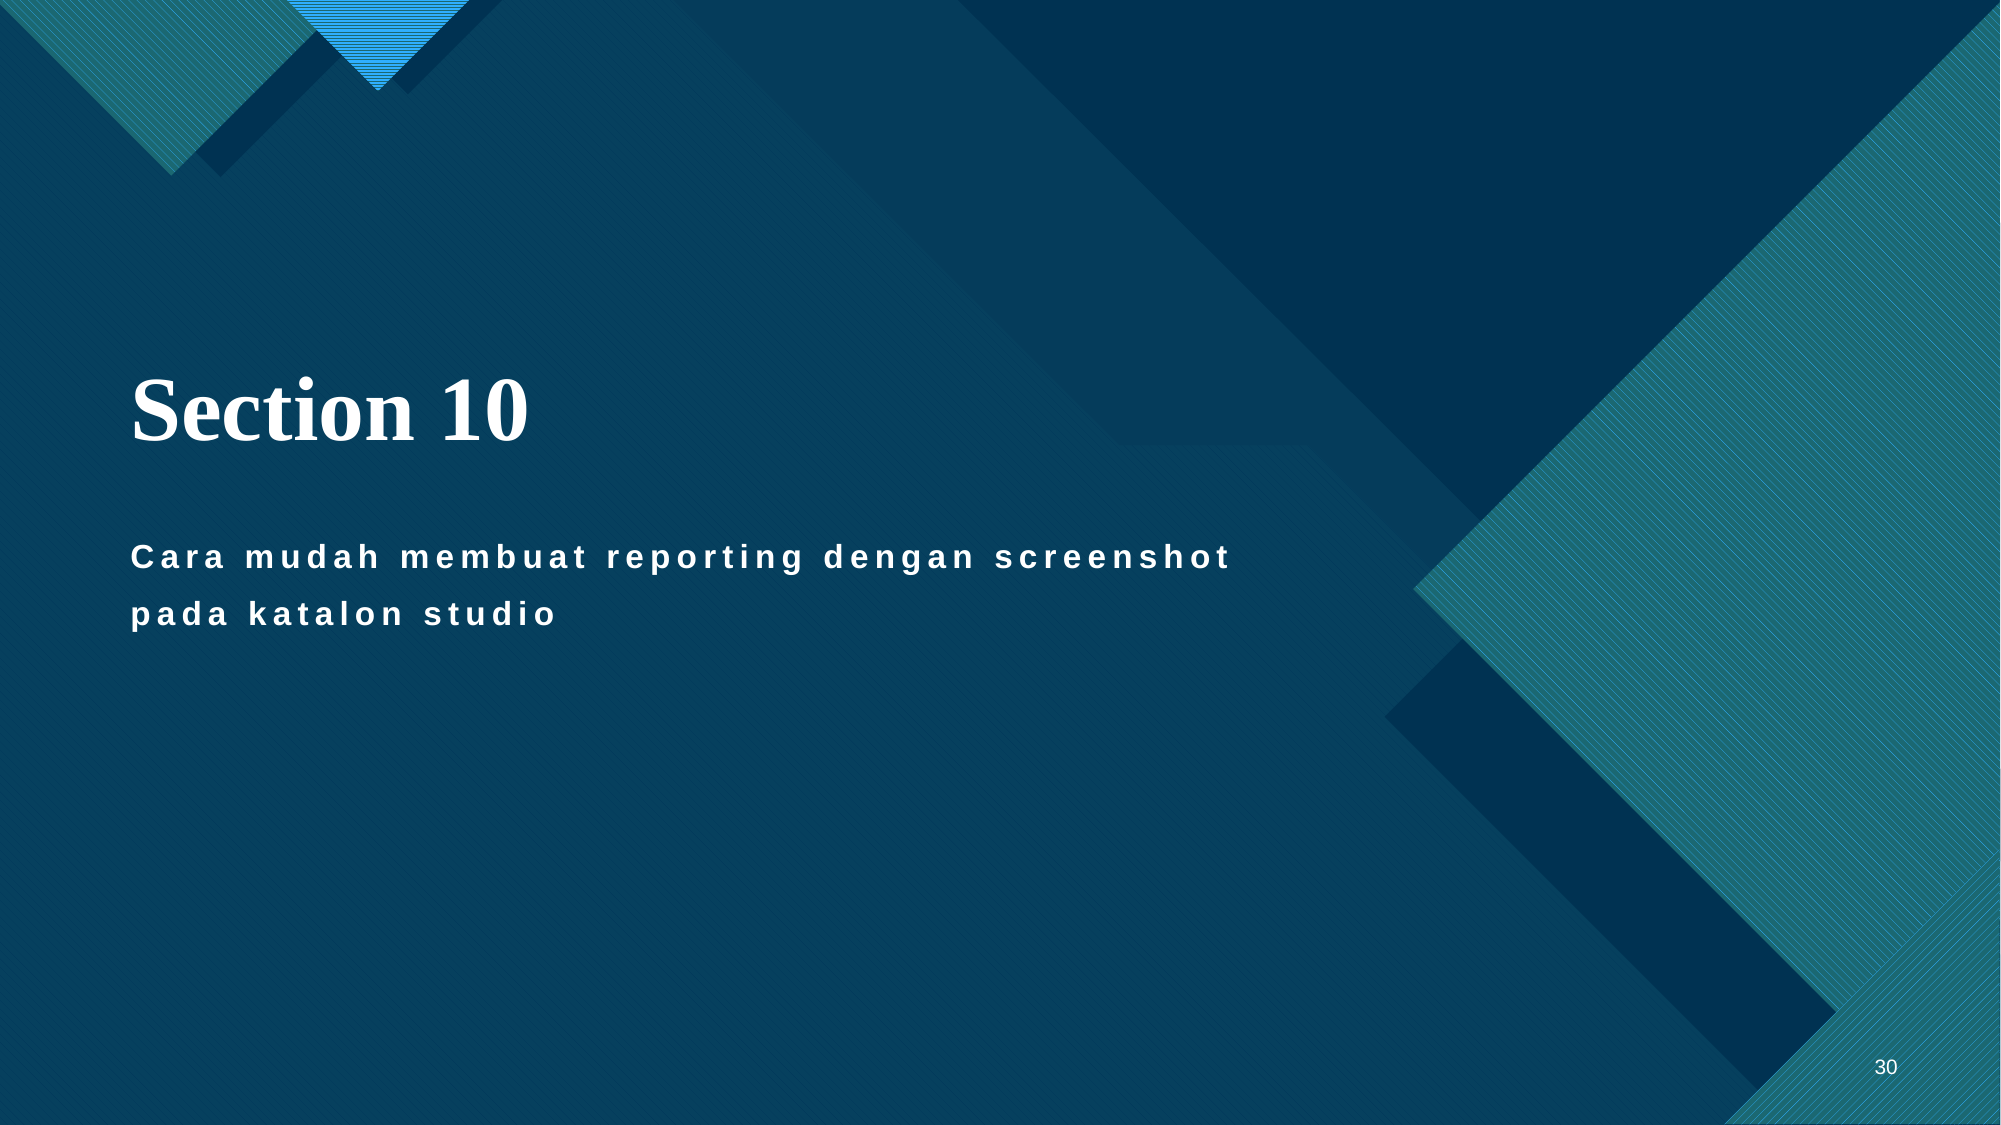

# Section 10
Cara mudah membuat reporting dengan screenshot
pada katalon studio
30